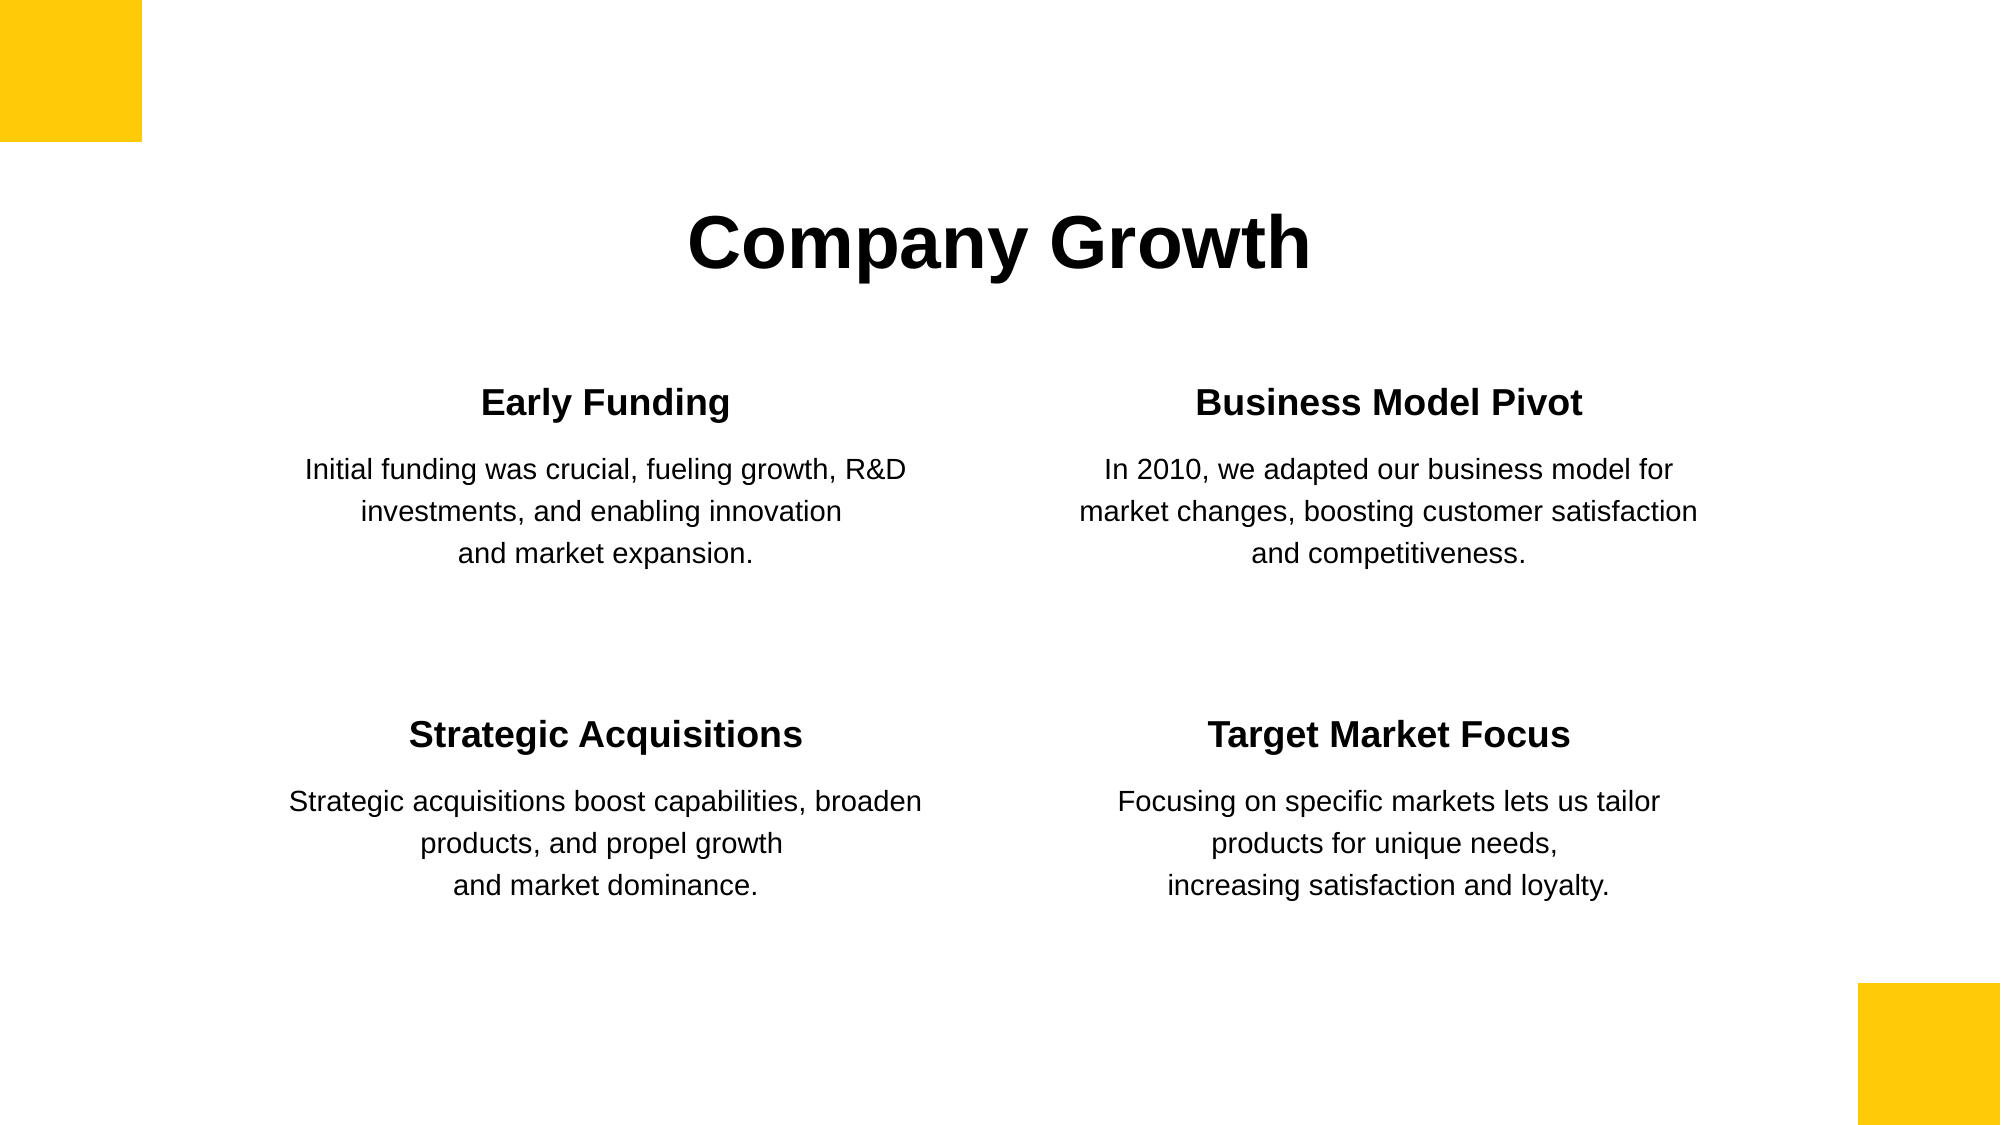

# Company Growth
Early Funding
Business Model Pivot
Initial funding was crucial, fueling growth, R&D investments, and enabling innovation
and market expansion.
In 2010, we adapted our business model for market changes, boosting customer satisfaction and competitiveness.
Strategic Acquisitions
Target Market Focus
Strategic acquisitions boost capabilities, broaden products, and propel growth
and market dominance.
Focusing on specific markets lets us tailor products for unique needs,
increasing satisfaction and loyalty.